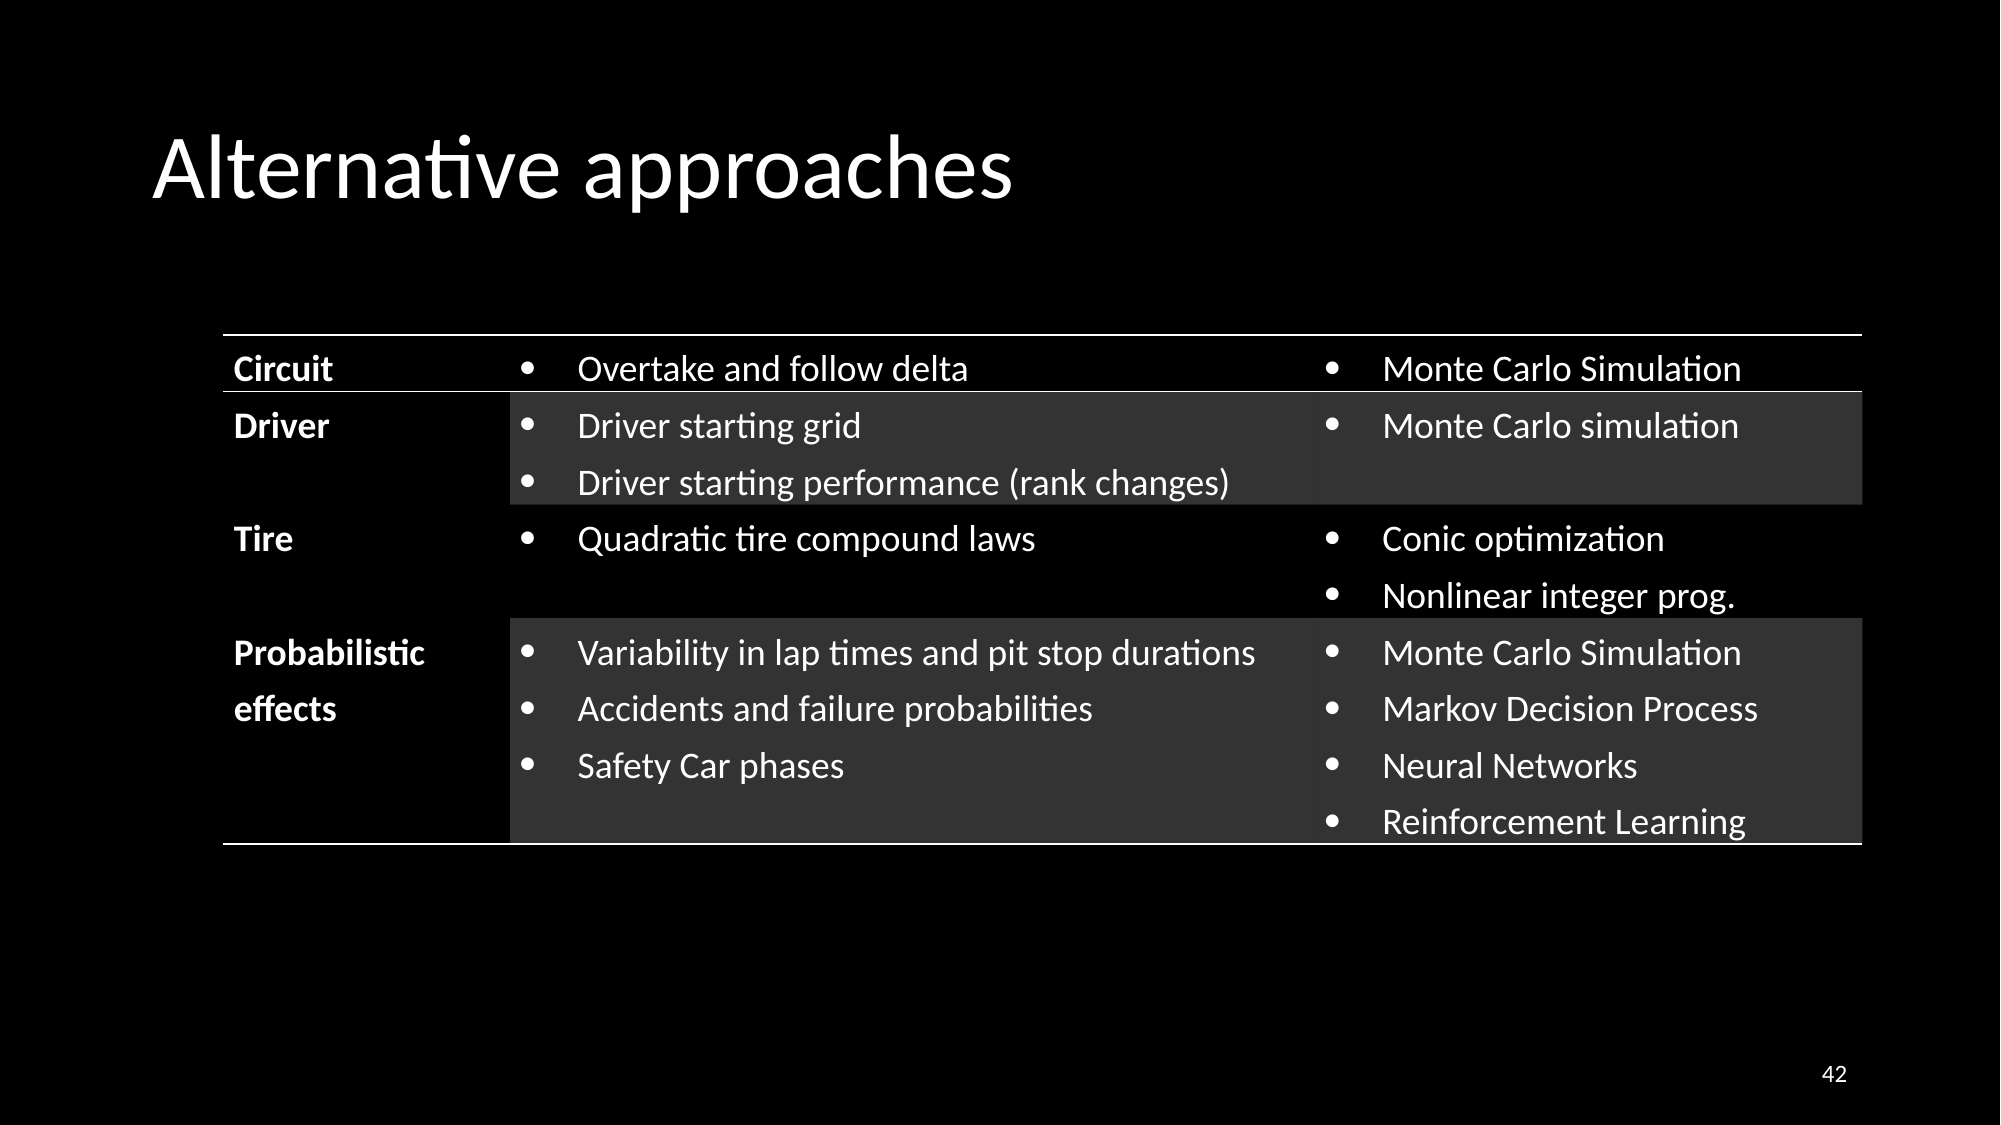

# Alternative approaches
| Circuit | Overtake and follow delta | Monte Carlo Simulation |
| --- | --- | --- |
| Driver | Driver starting grid Driver starting performance (rank changes) | Monte Carlo simulation |
| Tire | Quadratic tire compound laws | Conic optimization Nonlinear integer prog. |
| Probabilistic effects | Variability in lap times and pit stop durations Accidents and failure probabilities Safety Car phases | Monte Carlo Simulation Markov Decision Process Neural Networks Reinforcement Learning |
42